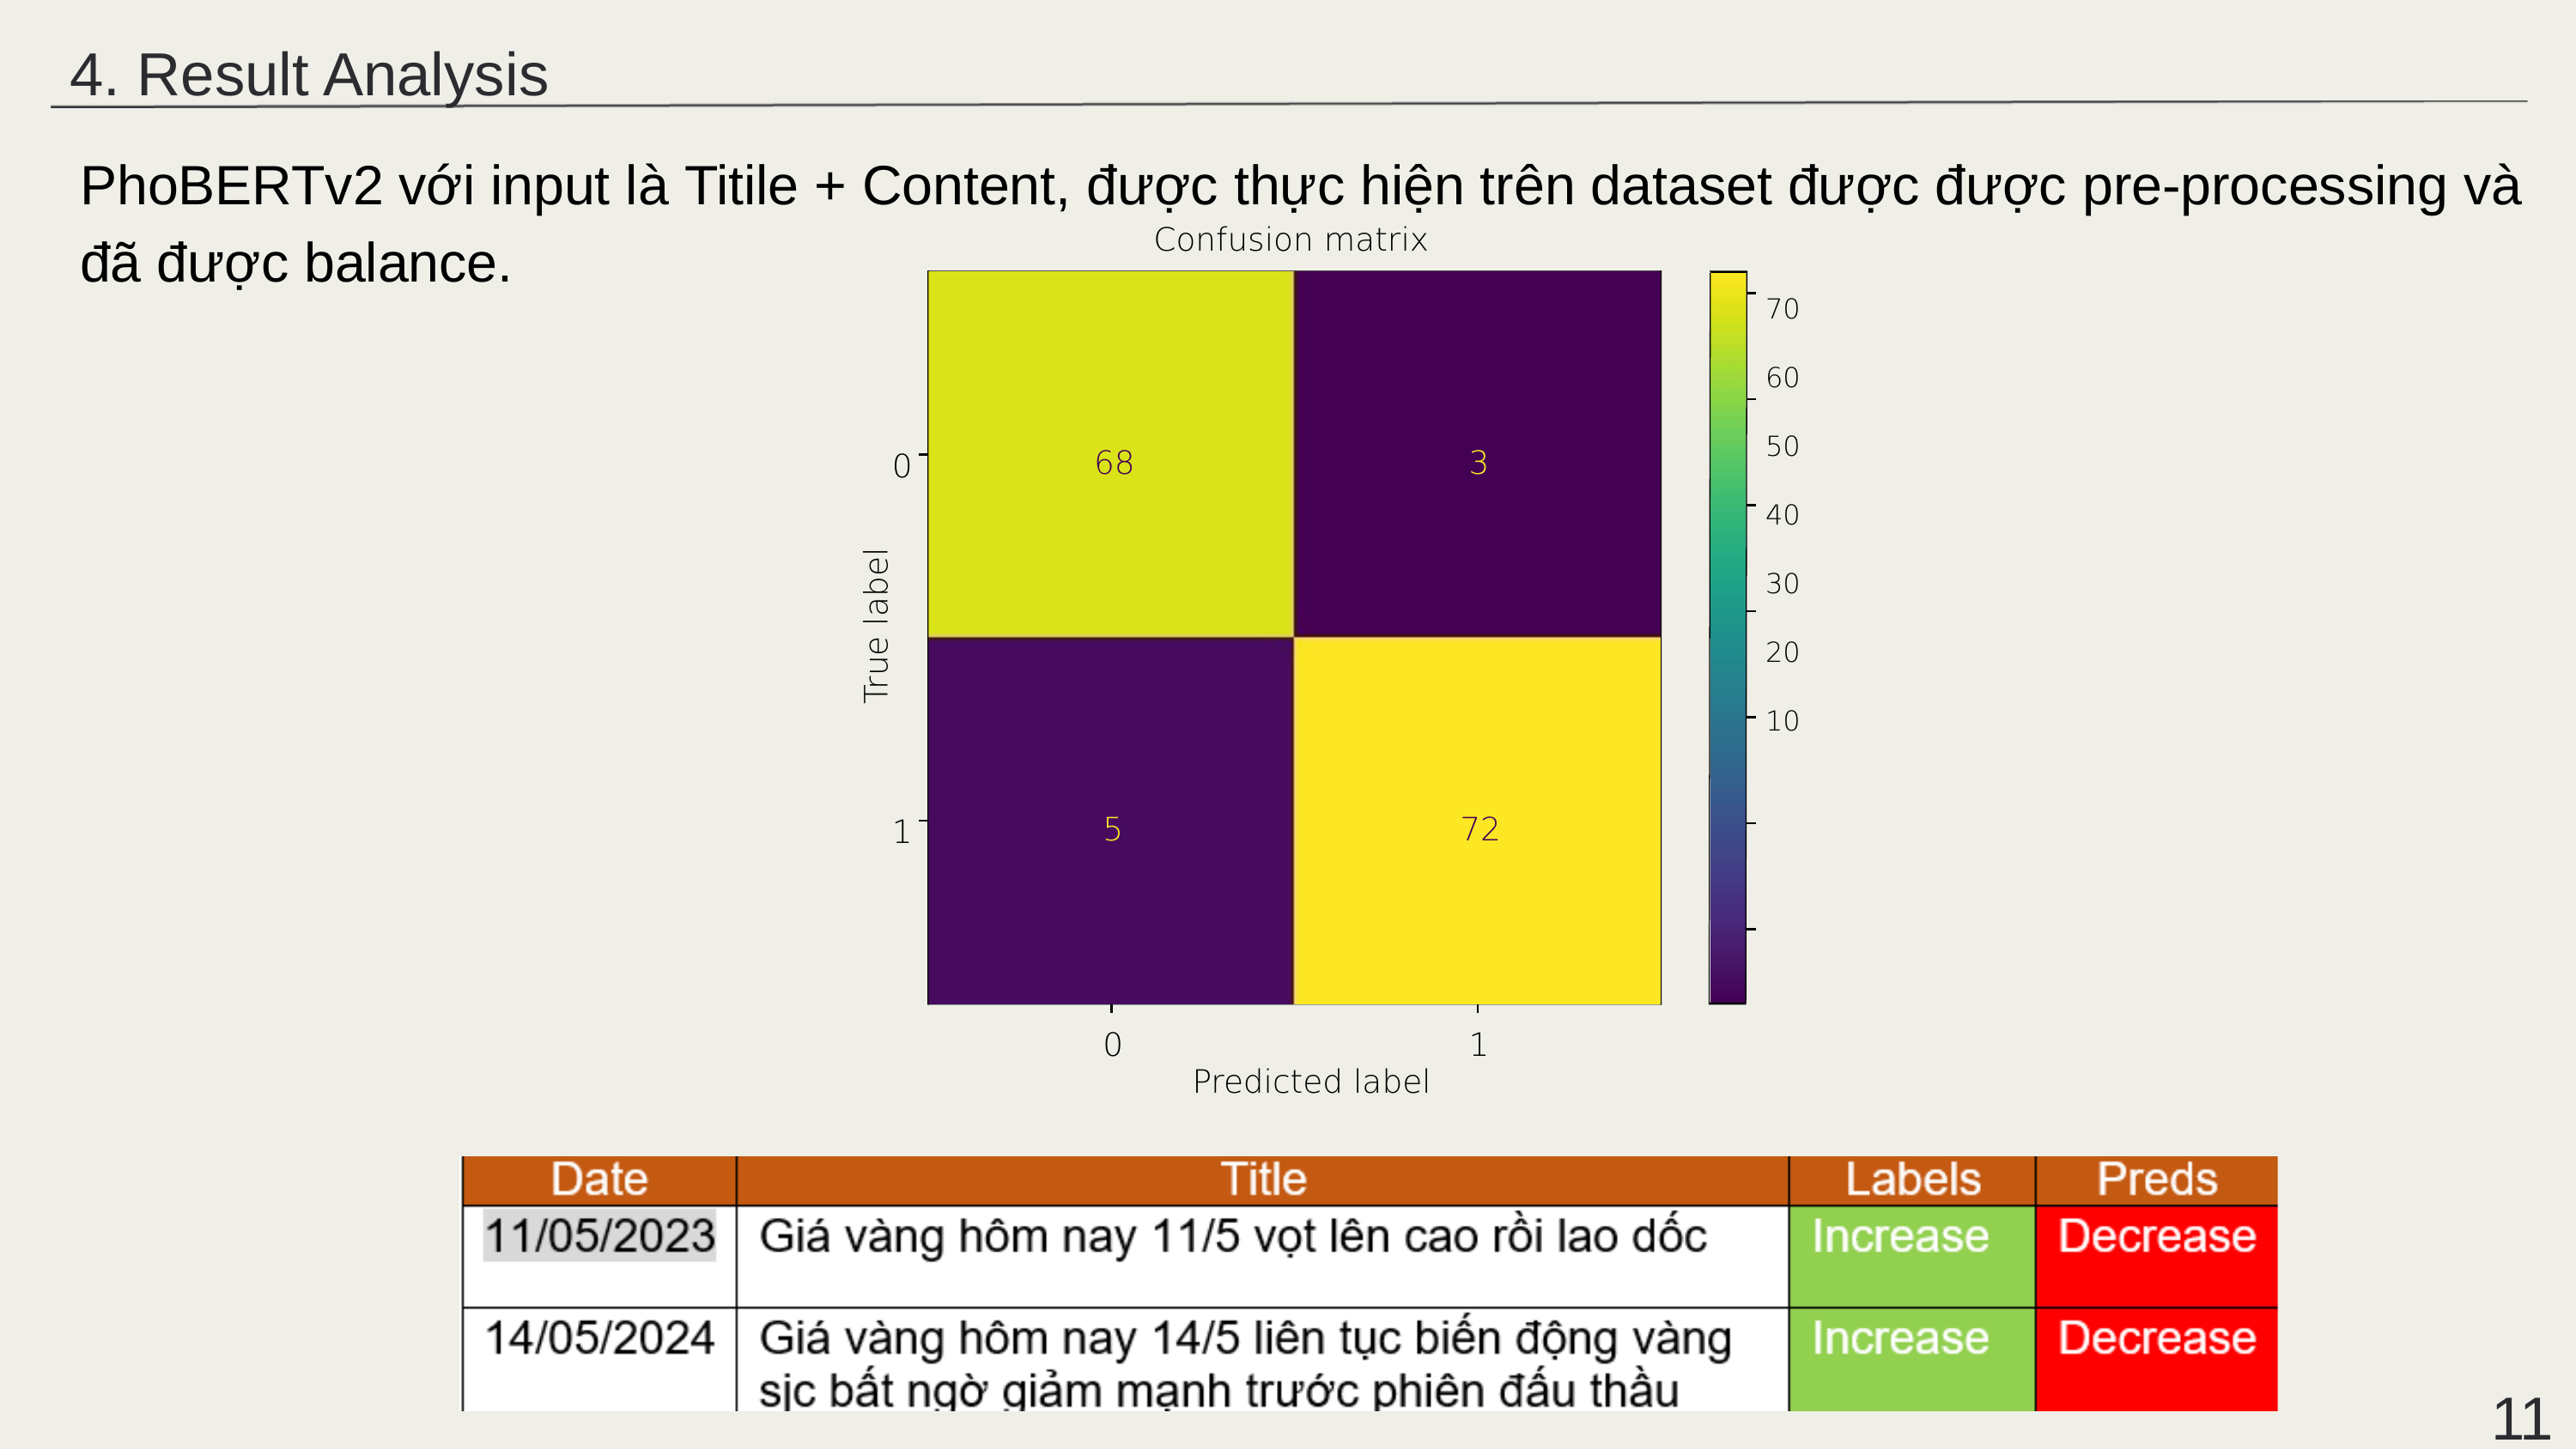

4. Result Analysis

PhoBERTv2 với input là Titile + Content, được thực hiện trên dataset được được pre-processing và đã được balance.
Confusion matrix
70
60 50 40 30 20 10

68
3
0
True label
5
72
1
0
1
Predicted label

11